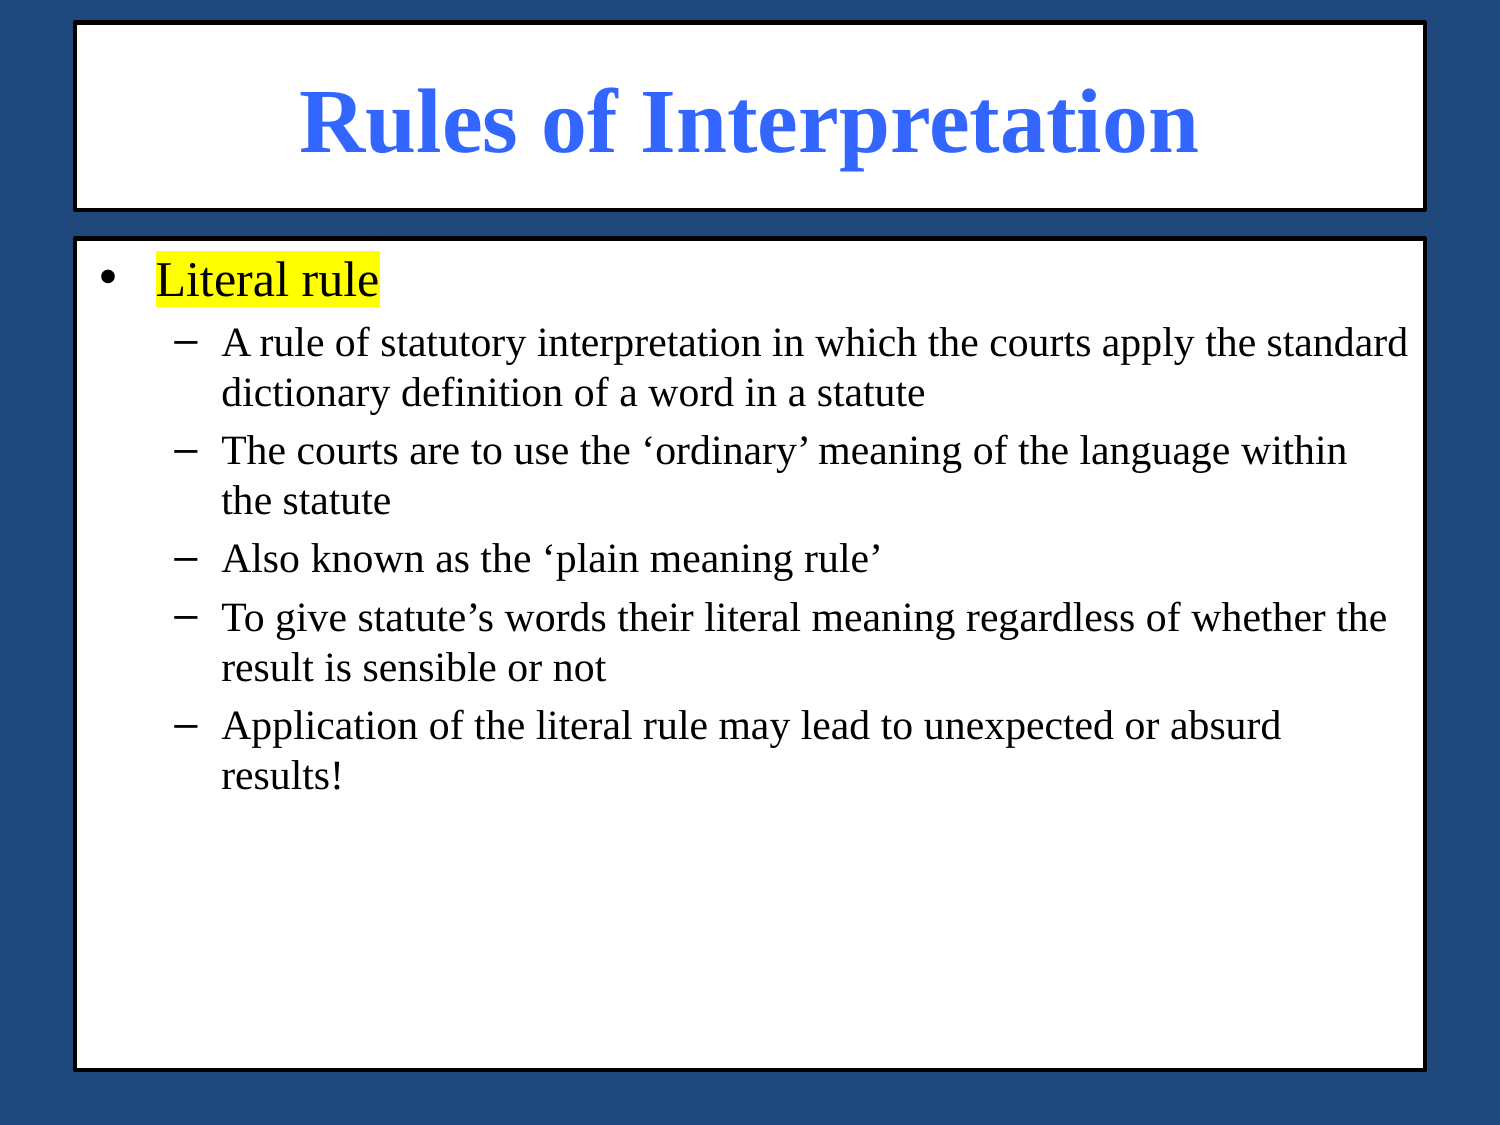

# Rules of Interpretation
Literal rule
A rule of statutory interpretation in which the courts apply the standard dictionary definition of a word in a statute
The courts are to use the ‘ordinary’ meaning of the language within the statute
Also known as the ‘plain meaning rule’
To give statute’s words their literal meaning regardless of whether the result is sensible or not
Application of the literal rule may lead to unexpected or absurd results!